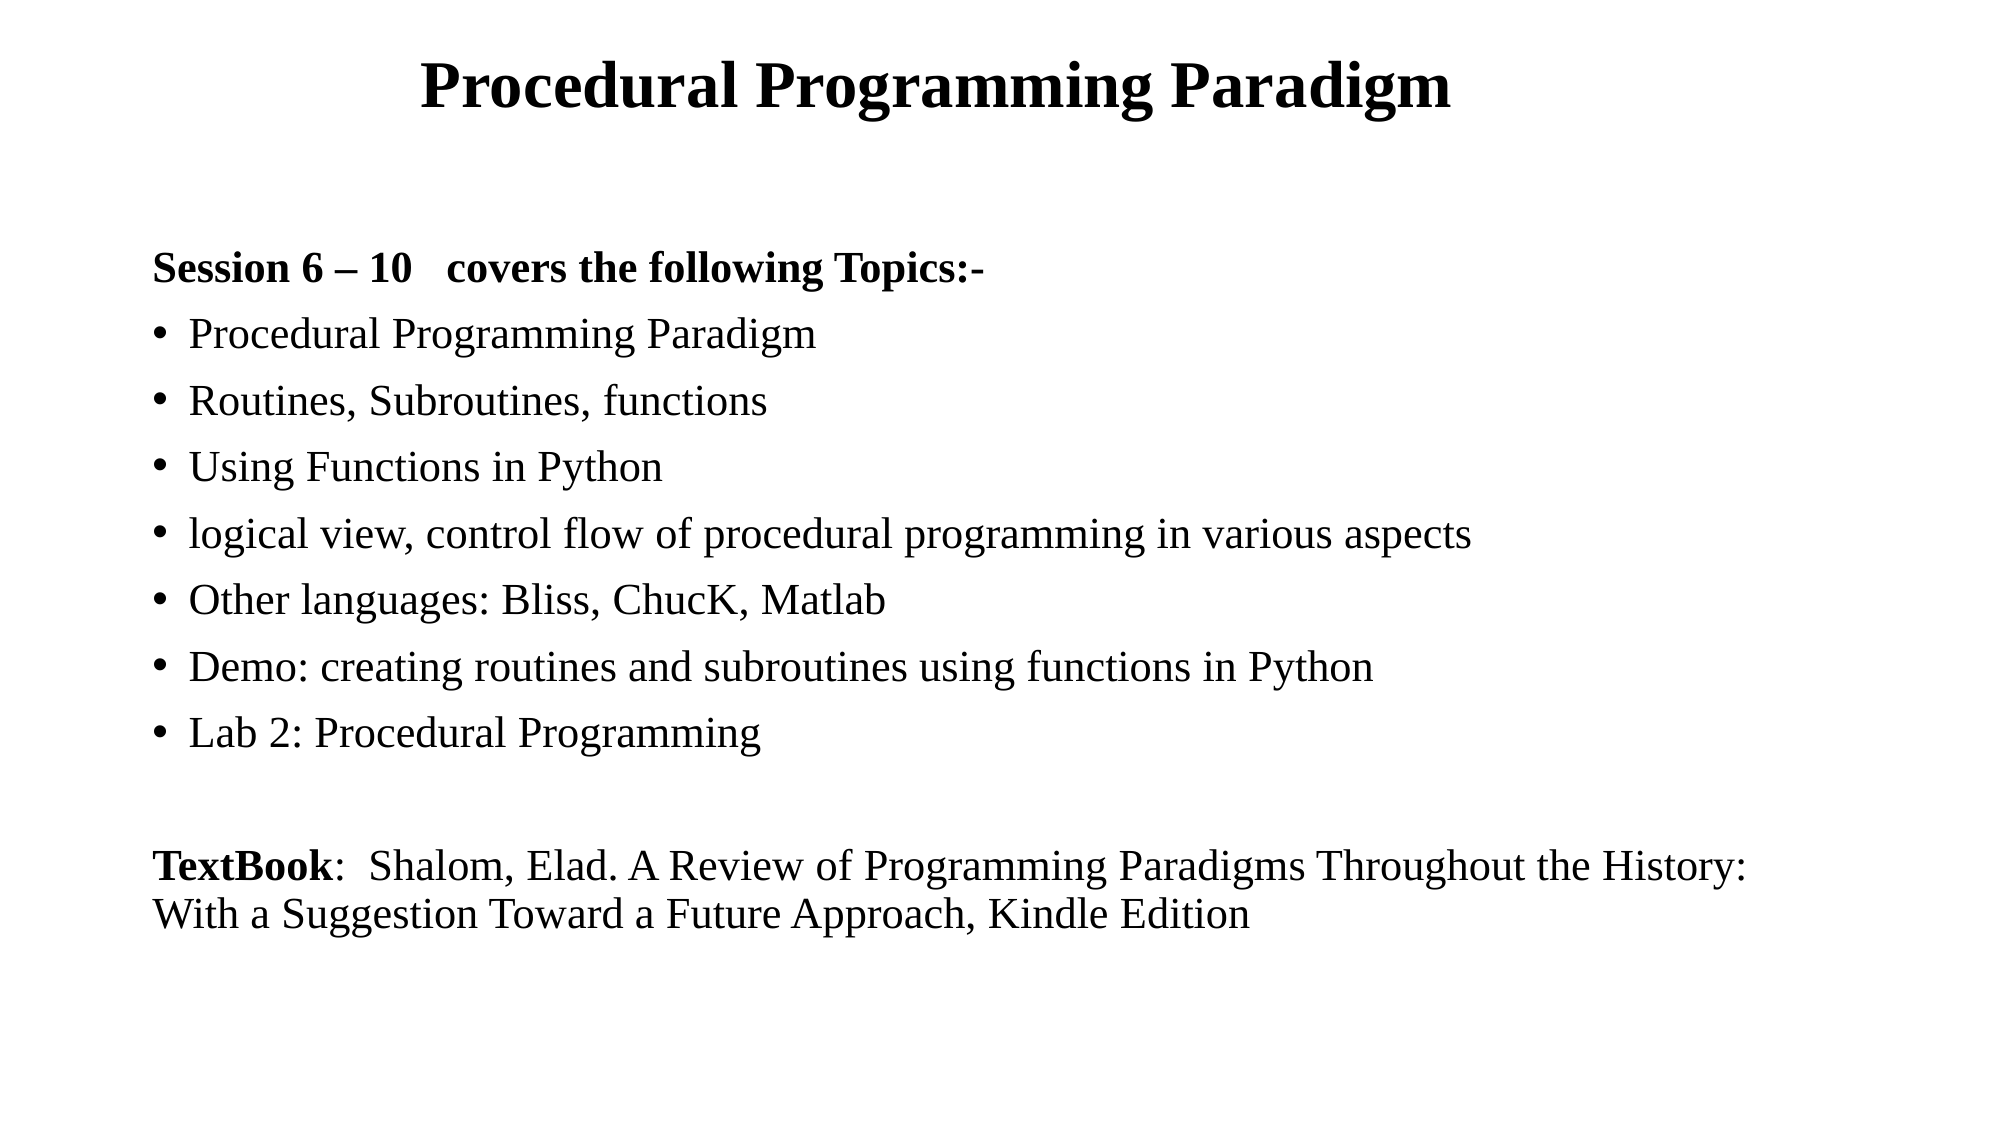

Procedural Programming Paradigm
Session 6 – 10   covers the following Topics:-
Procedural Programming Paradigm
Routines, Subroutines, functions
Using Functions in Python
logical view, control flow of procedural programming in various aspects
Other languages: Bliss, ChucK, Matlab
Demo: creating routines and subroutines using functions in Python
Lab 2: Procedural Programming

TextBook:  Shalom, Elad. A Review of Programming Paradigms Throughout the History: With a Suggestion Toward a Future Approach, Kindle Edition